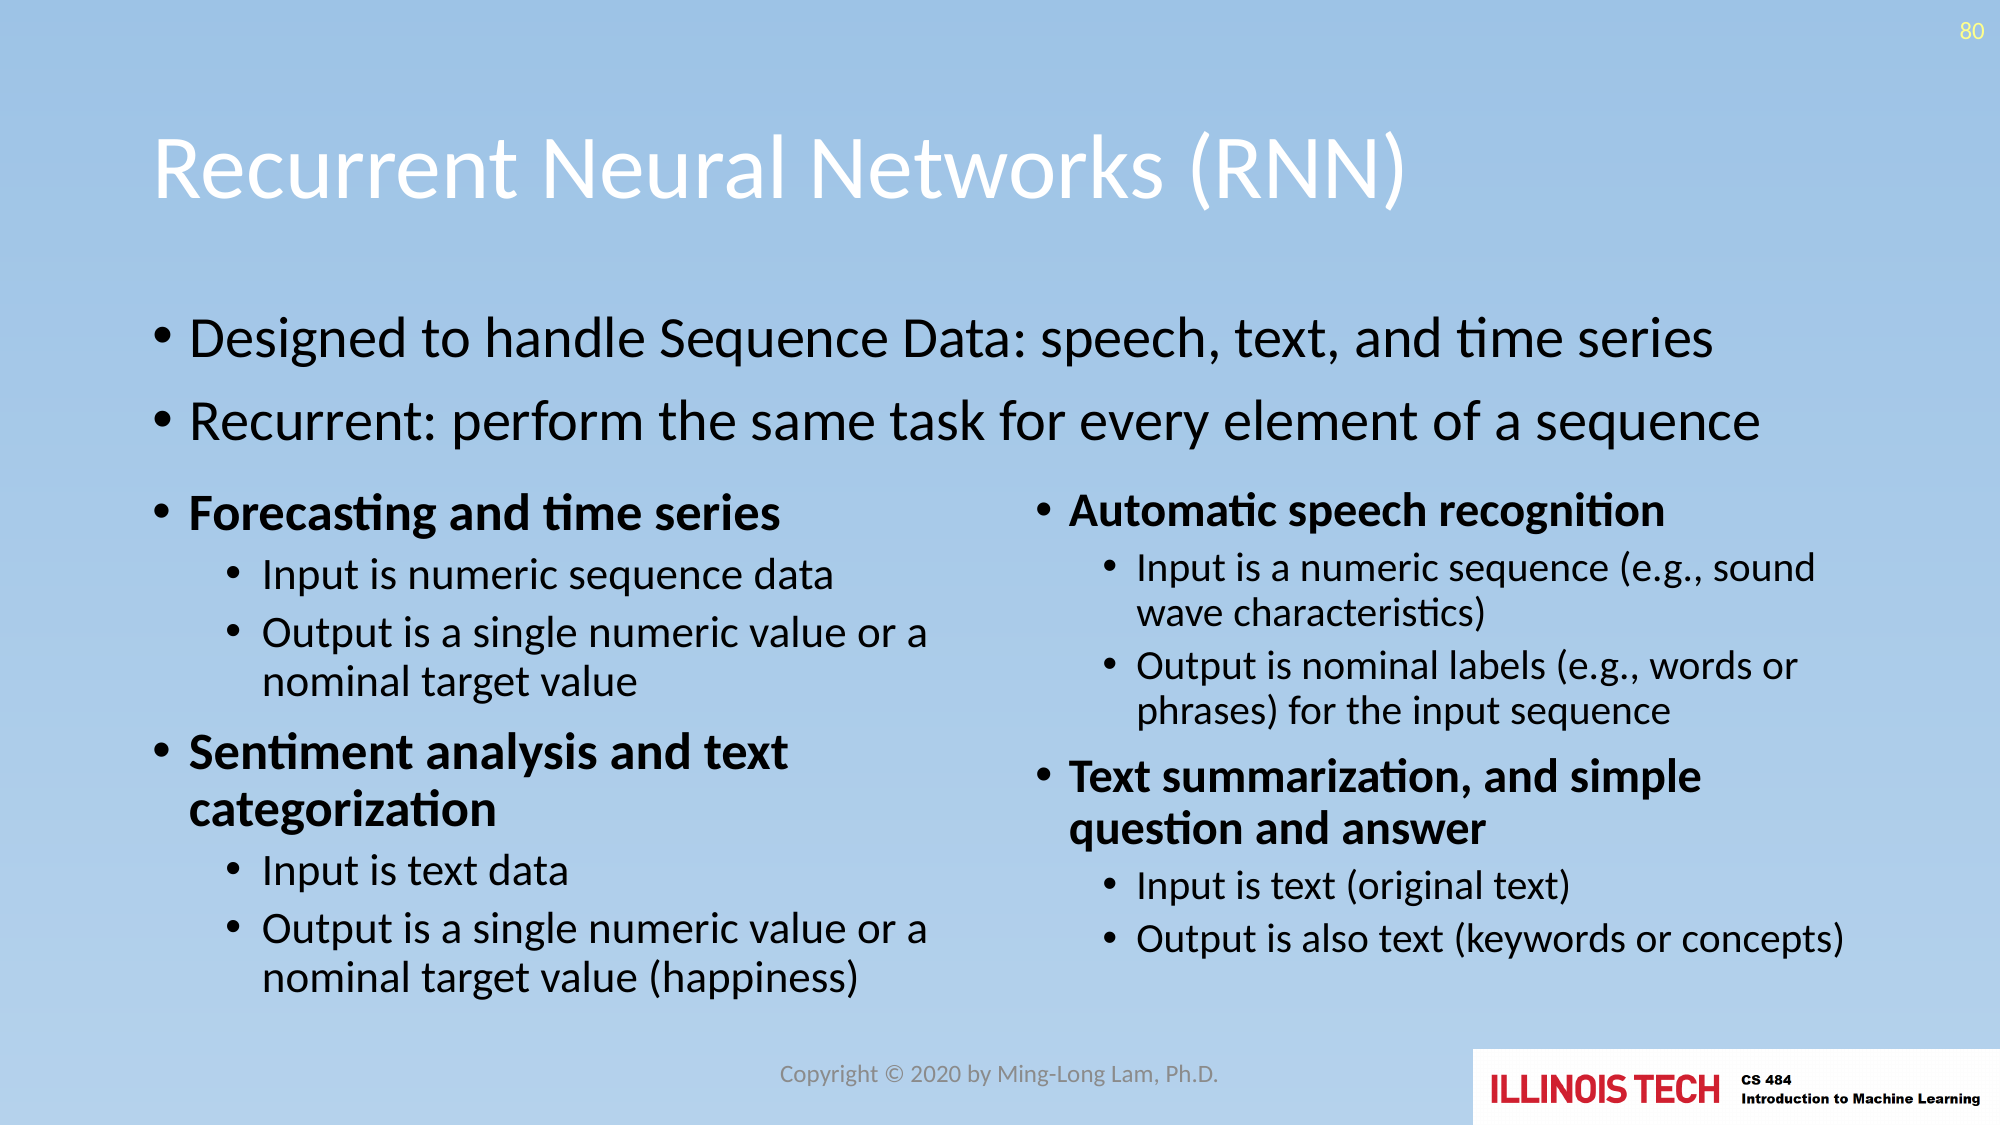

80
# Recurrent Neural Networks (RNN)
Designed to handle Sequence Data: speech, text, and time series
Recurrent: perform the same task for every element of a sequence
Forecasting and time series
Input is numeric sequence data
Output is a single numeric value or a nominal target value
Sentiment analysis and text categorization
Input is text data
Output is a single numeric value or a nominal target value (happiness)

Automatic speech recognition
Input is a numeric sequence (e.g., sound wave characteristics)
Output is nominal labels (e.g., words or phrases) for the input sequence
Text summarization, and simple question and answer
Input is text (original text)
Output is also text (keywords or concepts)
Copyright © 2020 by Ming-Long Lam, Ph.D.